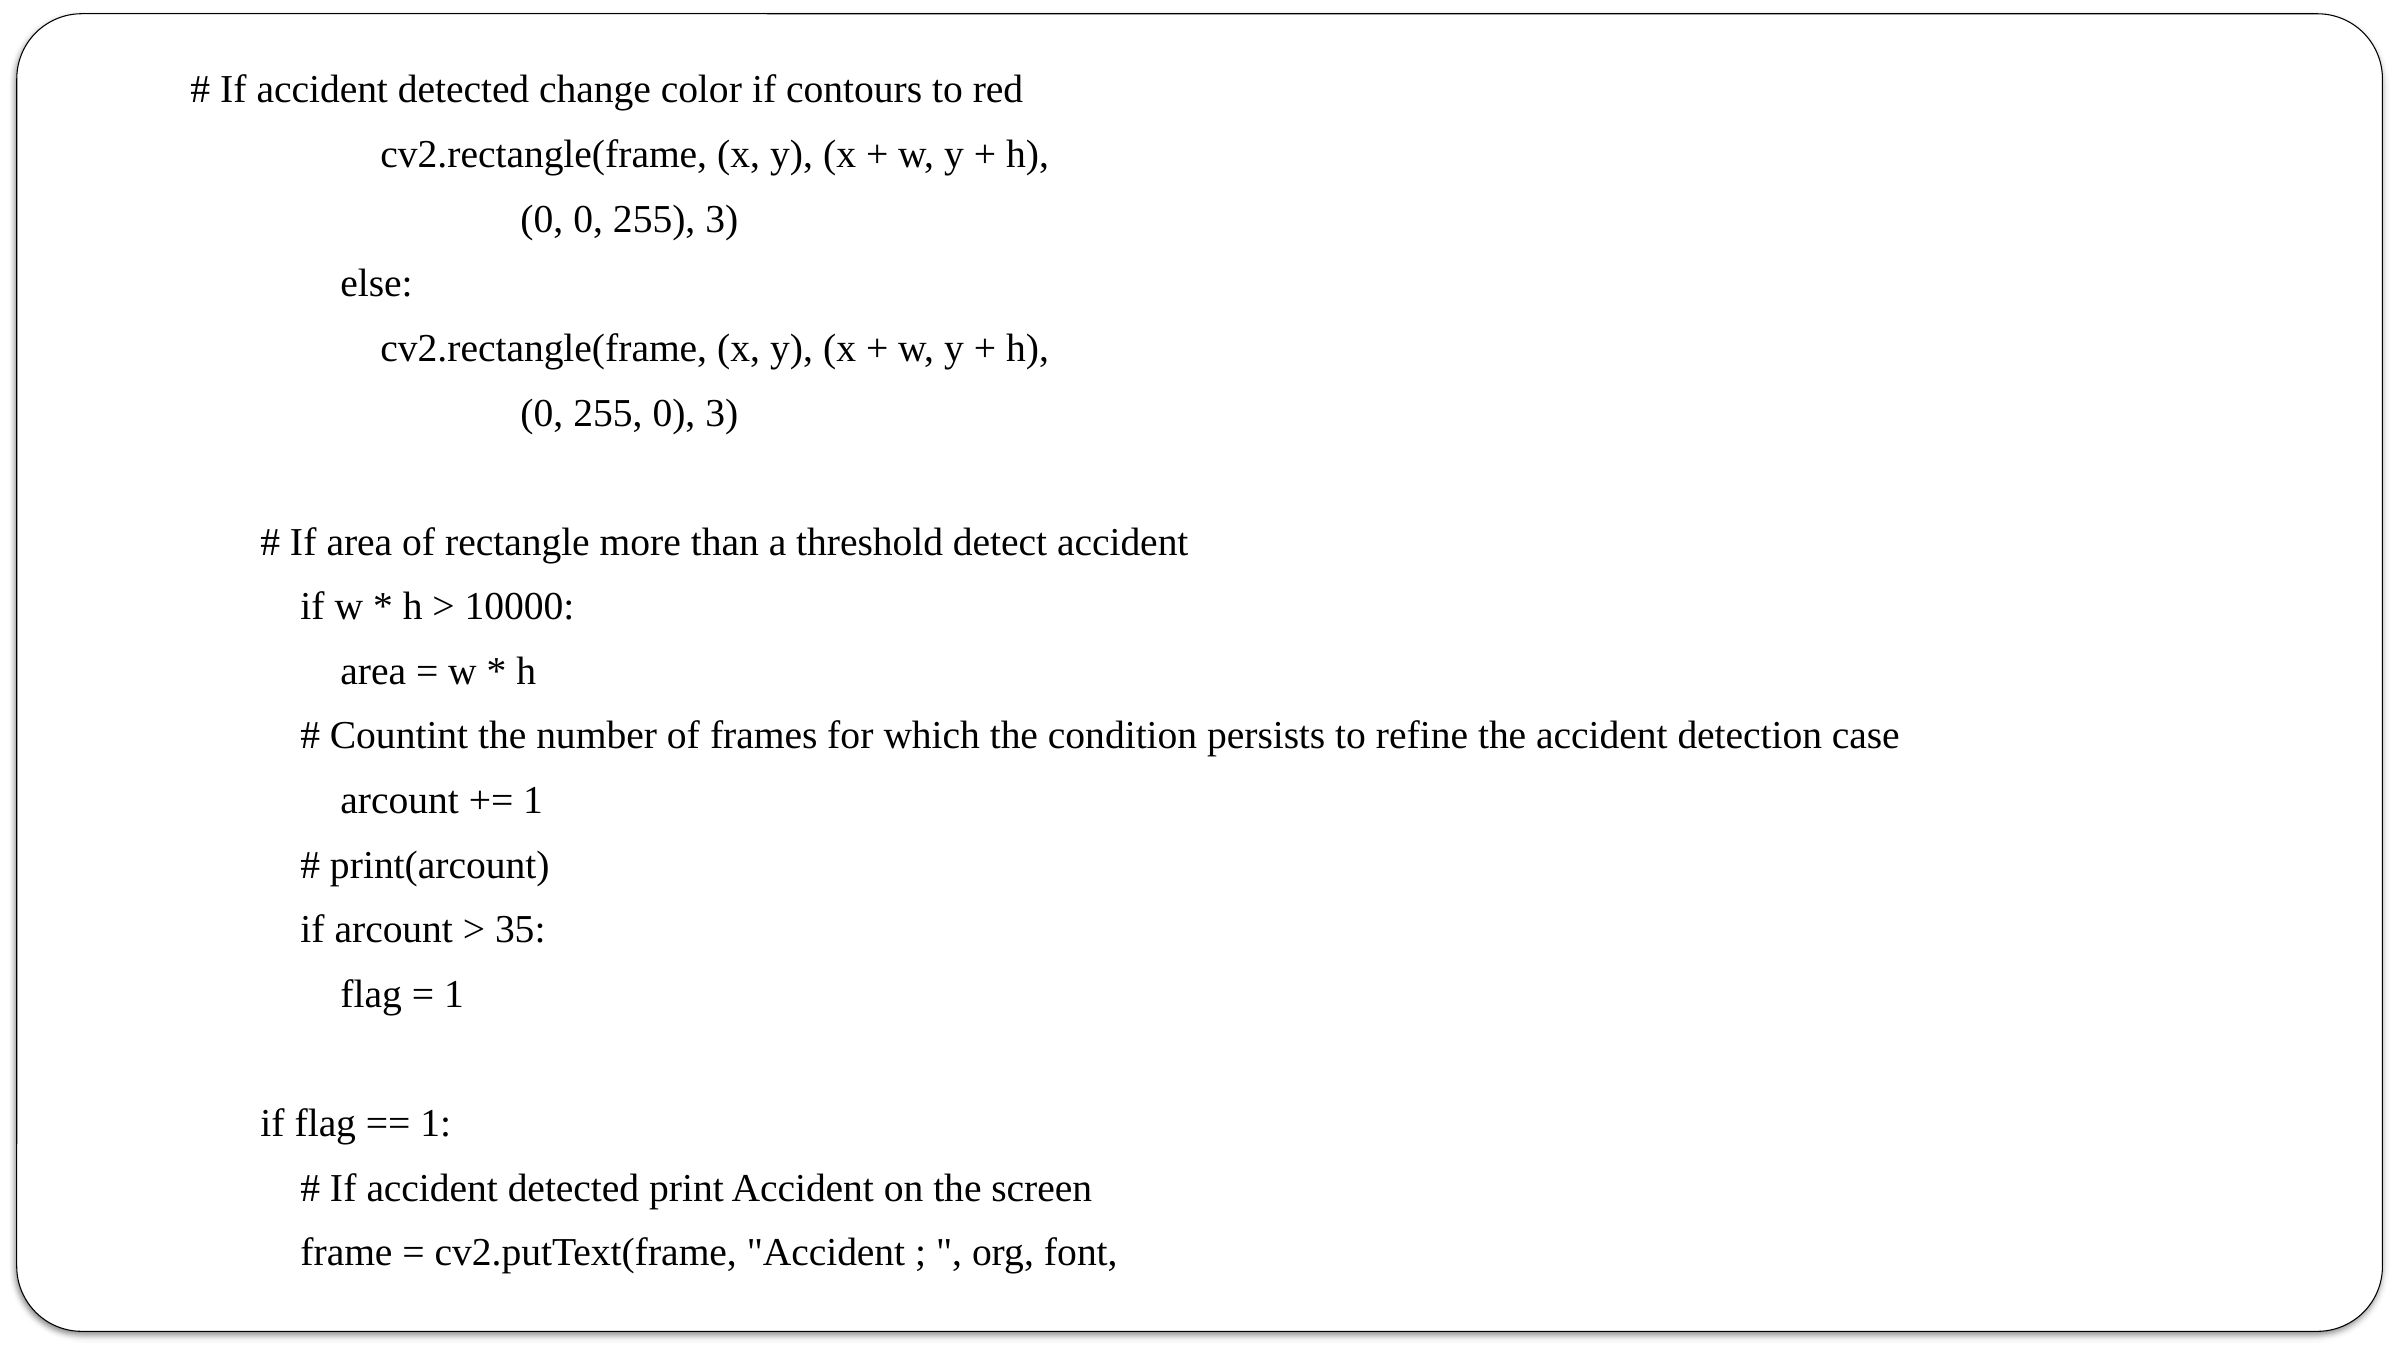

# If accident detected change color if contours to red
                    cv2.rectangle(frame, (x, y), (x + w, y + h),
                                  (0, 0, 255), 3)
                else:
                    cv2.rectangle(frame, (x, y), (x + w, y + h),
                                  (0, 255, 0), 3)

        # If area of rectangle more than a threshold detect accident
            if w * h > 10000:
                area = w * h
            # Countint the number of frames for which the condition persists to refine the accident detection case
                arcount += 1
            # print(arcount)
            if arcount > 35:
                flag = 1

        if flag == 1:
            # If accident detected print Accident on the screen
            frame = cv2.putText(frame, "Accident ; ", org, font,